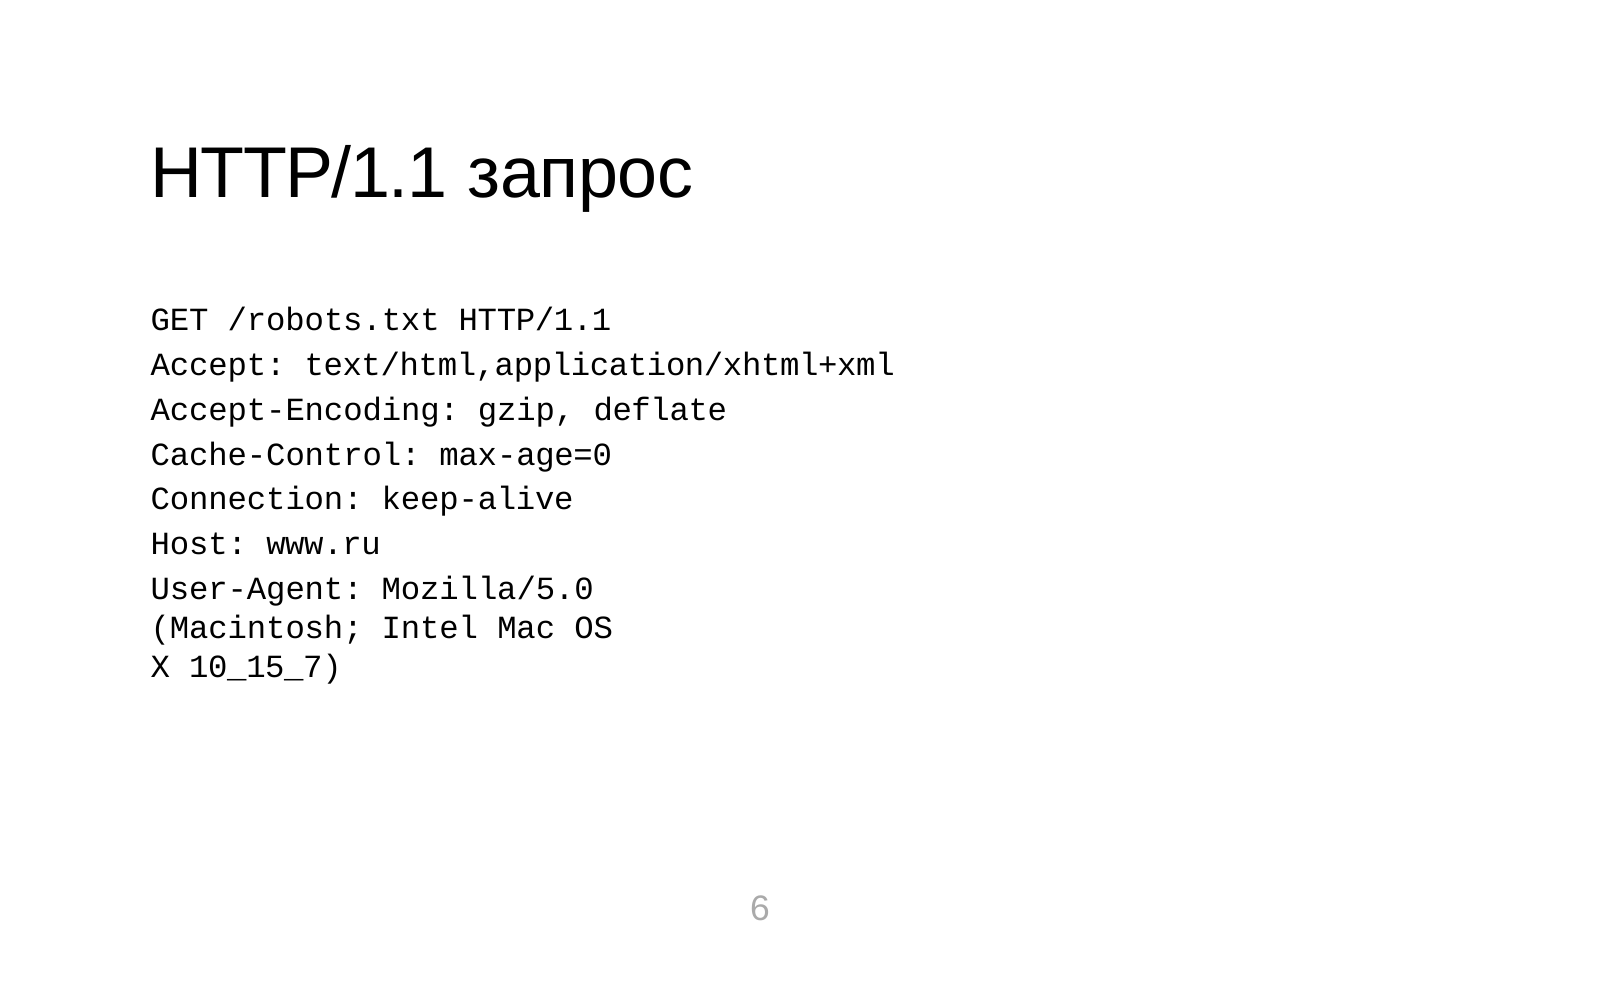

# HTTP/1.1 запрос
GET /robots.txt HTTP/1.1
Accept: text/html,application/xhtml+xml Accept-Encoding: gzip, deflate
Cache-Control: max-age=0 Connection: keep-alive Host: www.ru
User-Agent: Mozilla/5.0 (Macintosh; Intel Mac OS X 10_15_7)
6